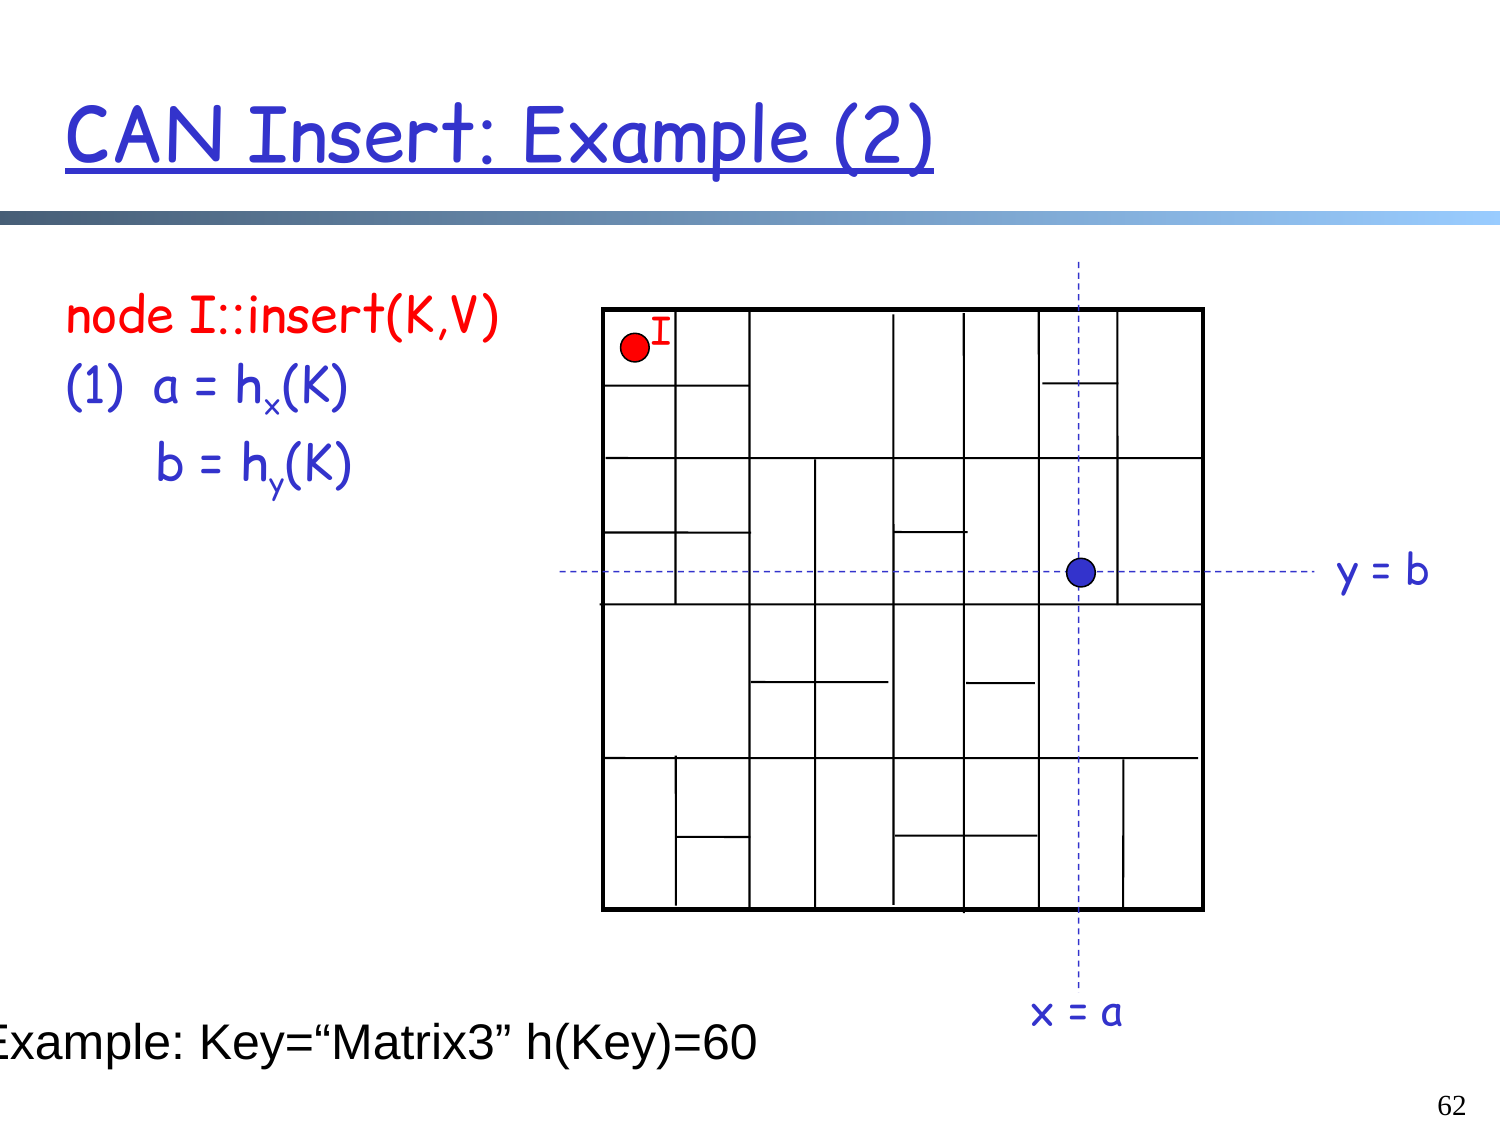

# CAN Insert: Example (2)

node I::insert(K,V)
(1)  a = hx(K)
      b = hy(K)

I

y = b

x = a
Example: Key=“Matrix3” h(Key)=60
62